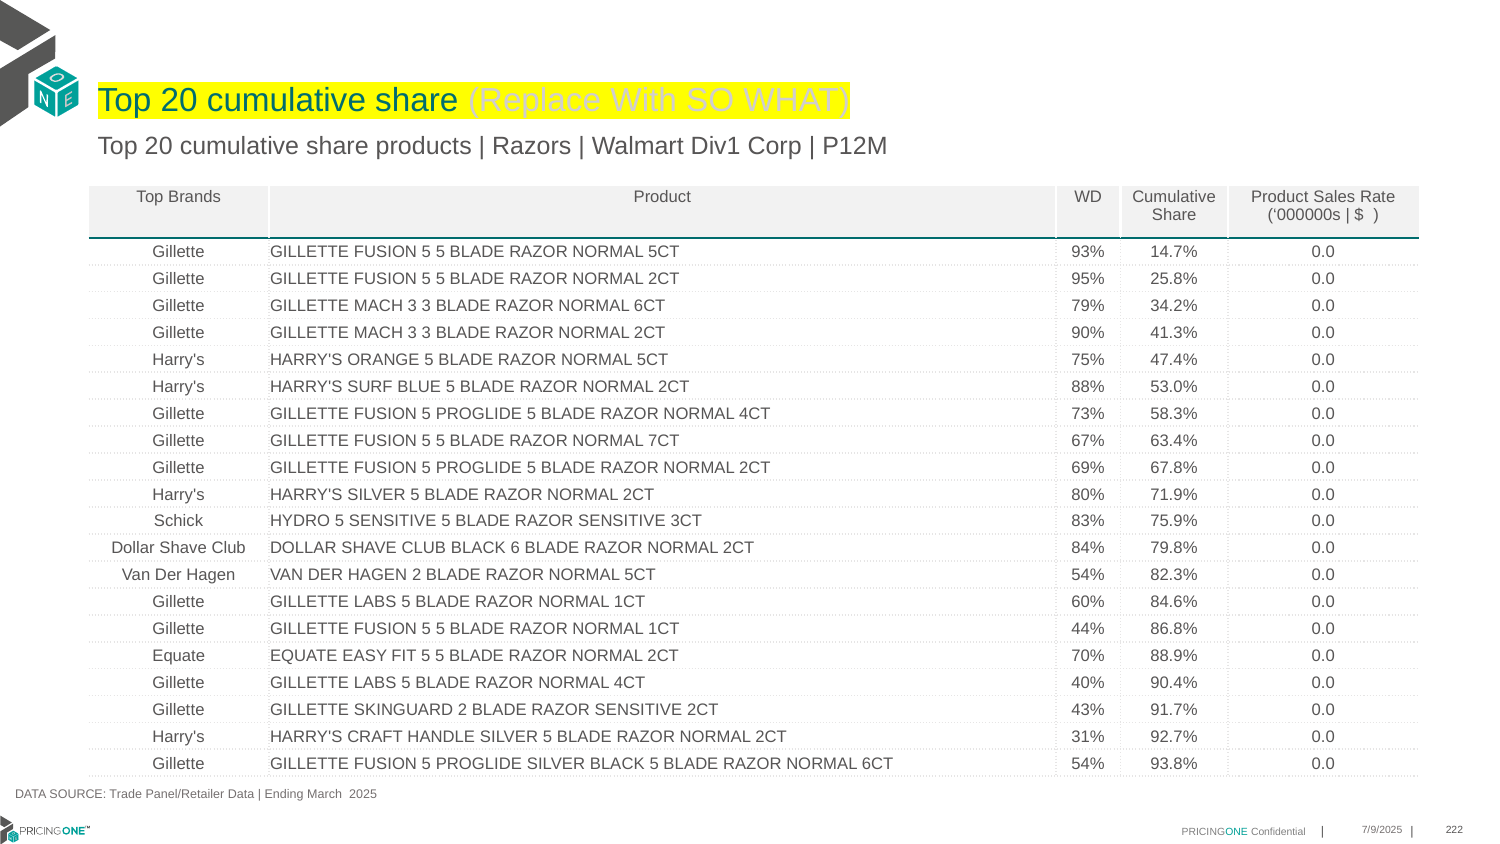

# Top 20 cumulative share (Replace With SO WHAT)
Top 20 cumulative share products | Razors | Walmart Div1 Corp | P12M
| Top Brands | Product | WD | Cumulative Share | Product Sales Rate (‘000000s | $ ) |
| --- | --- | --- | --- | --- |
| Gillette | GILLETTE FUSION 5 5 BLADE RAZOR NORMAL 5CT | 93% | 14.7% | 0.0 |
| Gillette | GILLETTE FUSION 5 5 BLADE RAZOR NORMAL 2CT | 95% | 25.8% | 0.0 |
| Gillette | GILLETTE MACH 3 3 BLADE RAZOR NORMAL 6CT | 79% | 34.2% | 0.0 |
| Gillette | GILLETTE MACH 3 3 BLADE RAZOR NORMAL 2CT | 90% | 41.3% | 0.0 |
| Harry's | HARRY'S ORANGE 5 BLADE RAZOR NORMAL 5CT | 75% | 47.4% | 0.0 |
| Harry's | HARRY'S SURF BLUE 5 BLADE RAZOR NORMAL 2CT | 88% | 53.0% | 0.0 |
| Gillette | GILLETTE FUSION 5 PROGLIDE 5 BLADE RAZOR NORMAL 4CT | 73% | 58.3% | 0.0 |
| Gillette | GILLETTE FUSION 5 5 BLADE RAZOR NORMAL 7CT | 67% | 63.4% | 0.0 |
| Gillette | GILLETTE FUSION 5 PROGLIDE 5 BLADE RAZOR NORMAL 2CT | 69% | 67.8% | 0.0 |
| Harry's | HARRY'S SILVER 5 BLADE RAZOR NORMAL 2CT | 80% | 71.9% | 0.0 |
| Schick | HYDRO 5 SENSITIVE 5 BLADE RAZOR SENSITIVE 3CT | 83% | 75.9% | 0.0 |
| Dollar Shave Club | DOLLAR SHAVE CLUB BLACK 6 BLADE RAZOR NORMAL 2CT | 84% | 79.8% | 0.0 |
| Van Der Hagen | VAN DER HAGEN 2 BLADE RAZOR NORMAL 5CT | 54% | 82.3% | 0.0 |
| Gillette | GILLETTE LABS 5 BLADE RAZOR NORMAL 1CT | 60% | 84.6% | 0.0 |
| Gillette | GILLETTE FUSION 5 5 BLADE RAZOR NORMAL 1CT | 44% | 86.8% | 0.0 |
| Equate | EQUATE EASY FIT 5 5 BLADE RAZOR NORMAL 2CT | 70% | 88.9% | 0.0 |
| Gillette | GILLETTE LABS 5 BLADE RAZOR NORMAL 4CT | 40% | 90.4% | 0.0 |
| Gillette | GILLETTE SKINGUARD 2 BLADE RAZOR SENSITIVE 2CT | 43% | 91.7% | 0.0 |
| Harry's | HARRY'S CRAFT HANDLE SILVER 5 BLADE RAZOR NORMAL 2CT | 31% | 92.7% | 0.0 |
| Gillette | GILLETTE FUSION 5 PROGLIDE SILVER BLACK 5 BLADE RAZOR NORMAL 6CT | 54% | 93.8% | 0.0 |
DATA SOURCE: Trade Panel/Retailer Data | Ending March  2025

7/9/2025
222